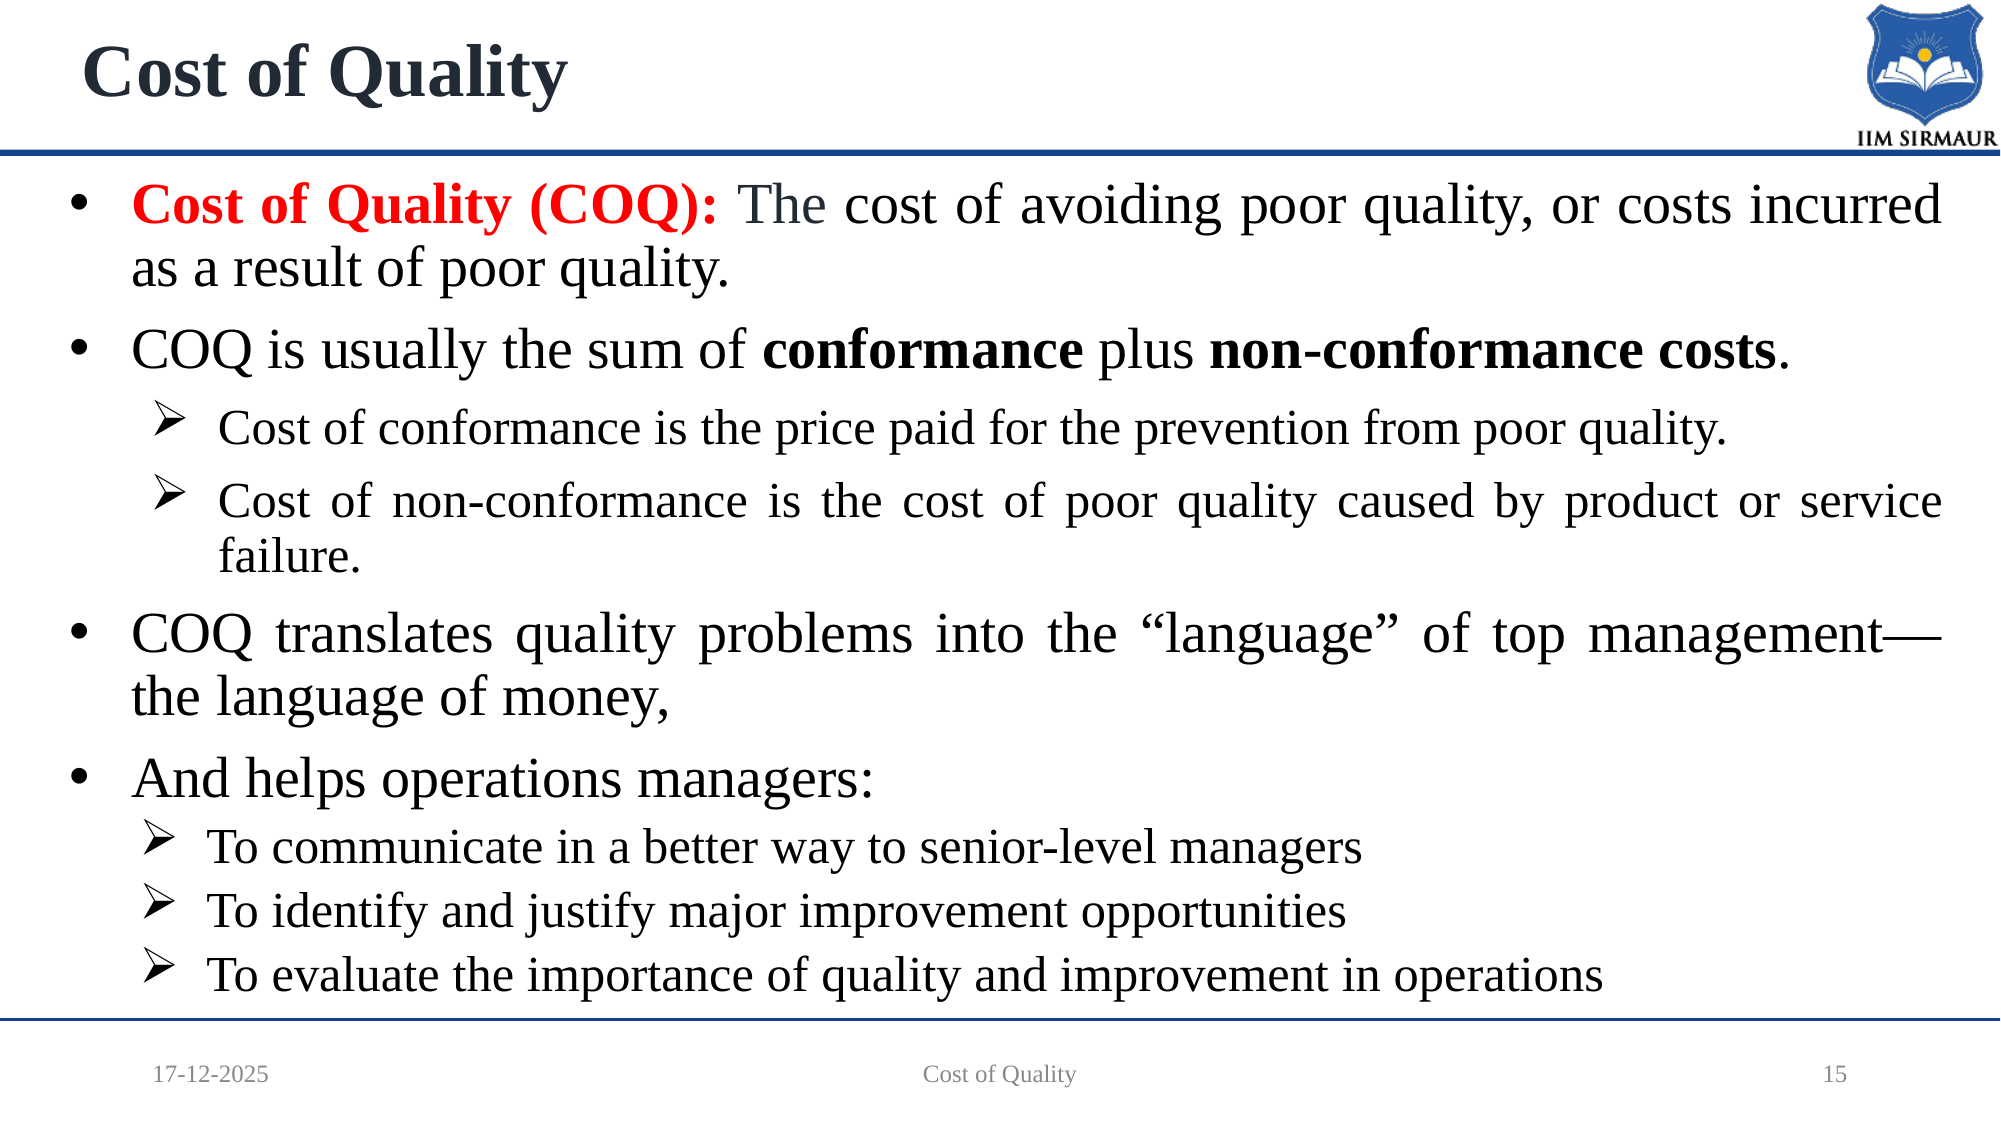

# Cost of Quality
Cost of Quality (COQ): The cost of avoiding poor quality, or costs incurred as a result of poor quality.
COQ is usually the sum of conformance plus non-conformance costs.
Cost of conformance is the price paid for the prevention from poor quality.
Cost of non-conformance is the cost of poor quality caused by product or service failure.
COQ translates quality problems into the “language” of top management—the language of money,
And helps operations managers:
To communicate in a better way to senior-level managers
To identify and justify major improvement opportunities
To evaluate the importance of quality and improvement in operations

17-12-2025
Cost of Quality
15